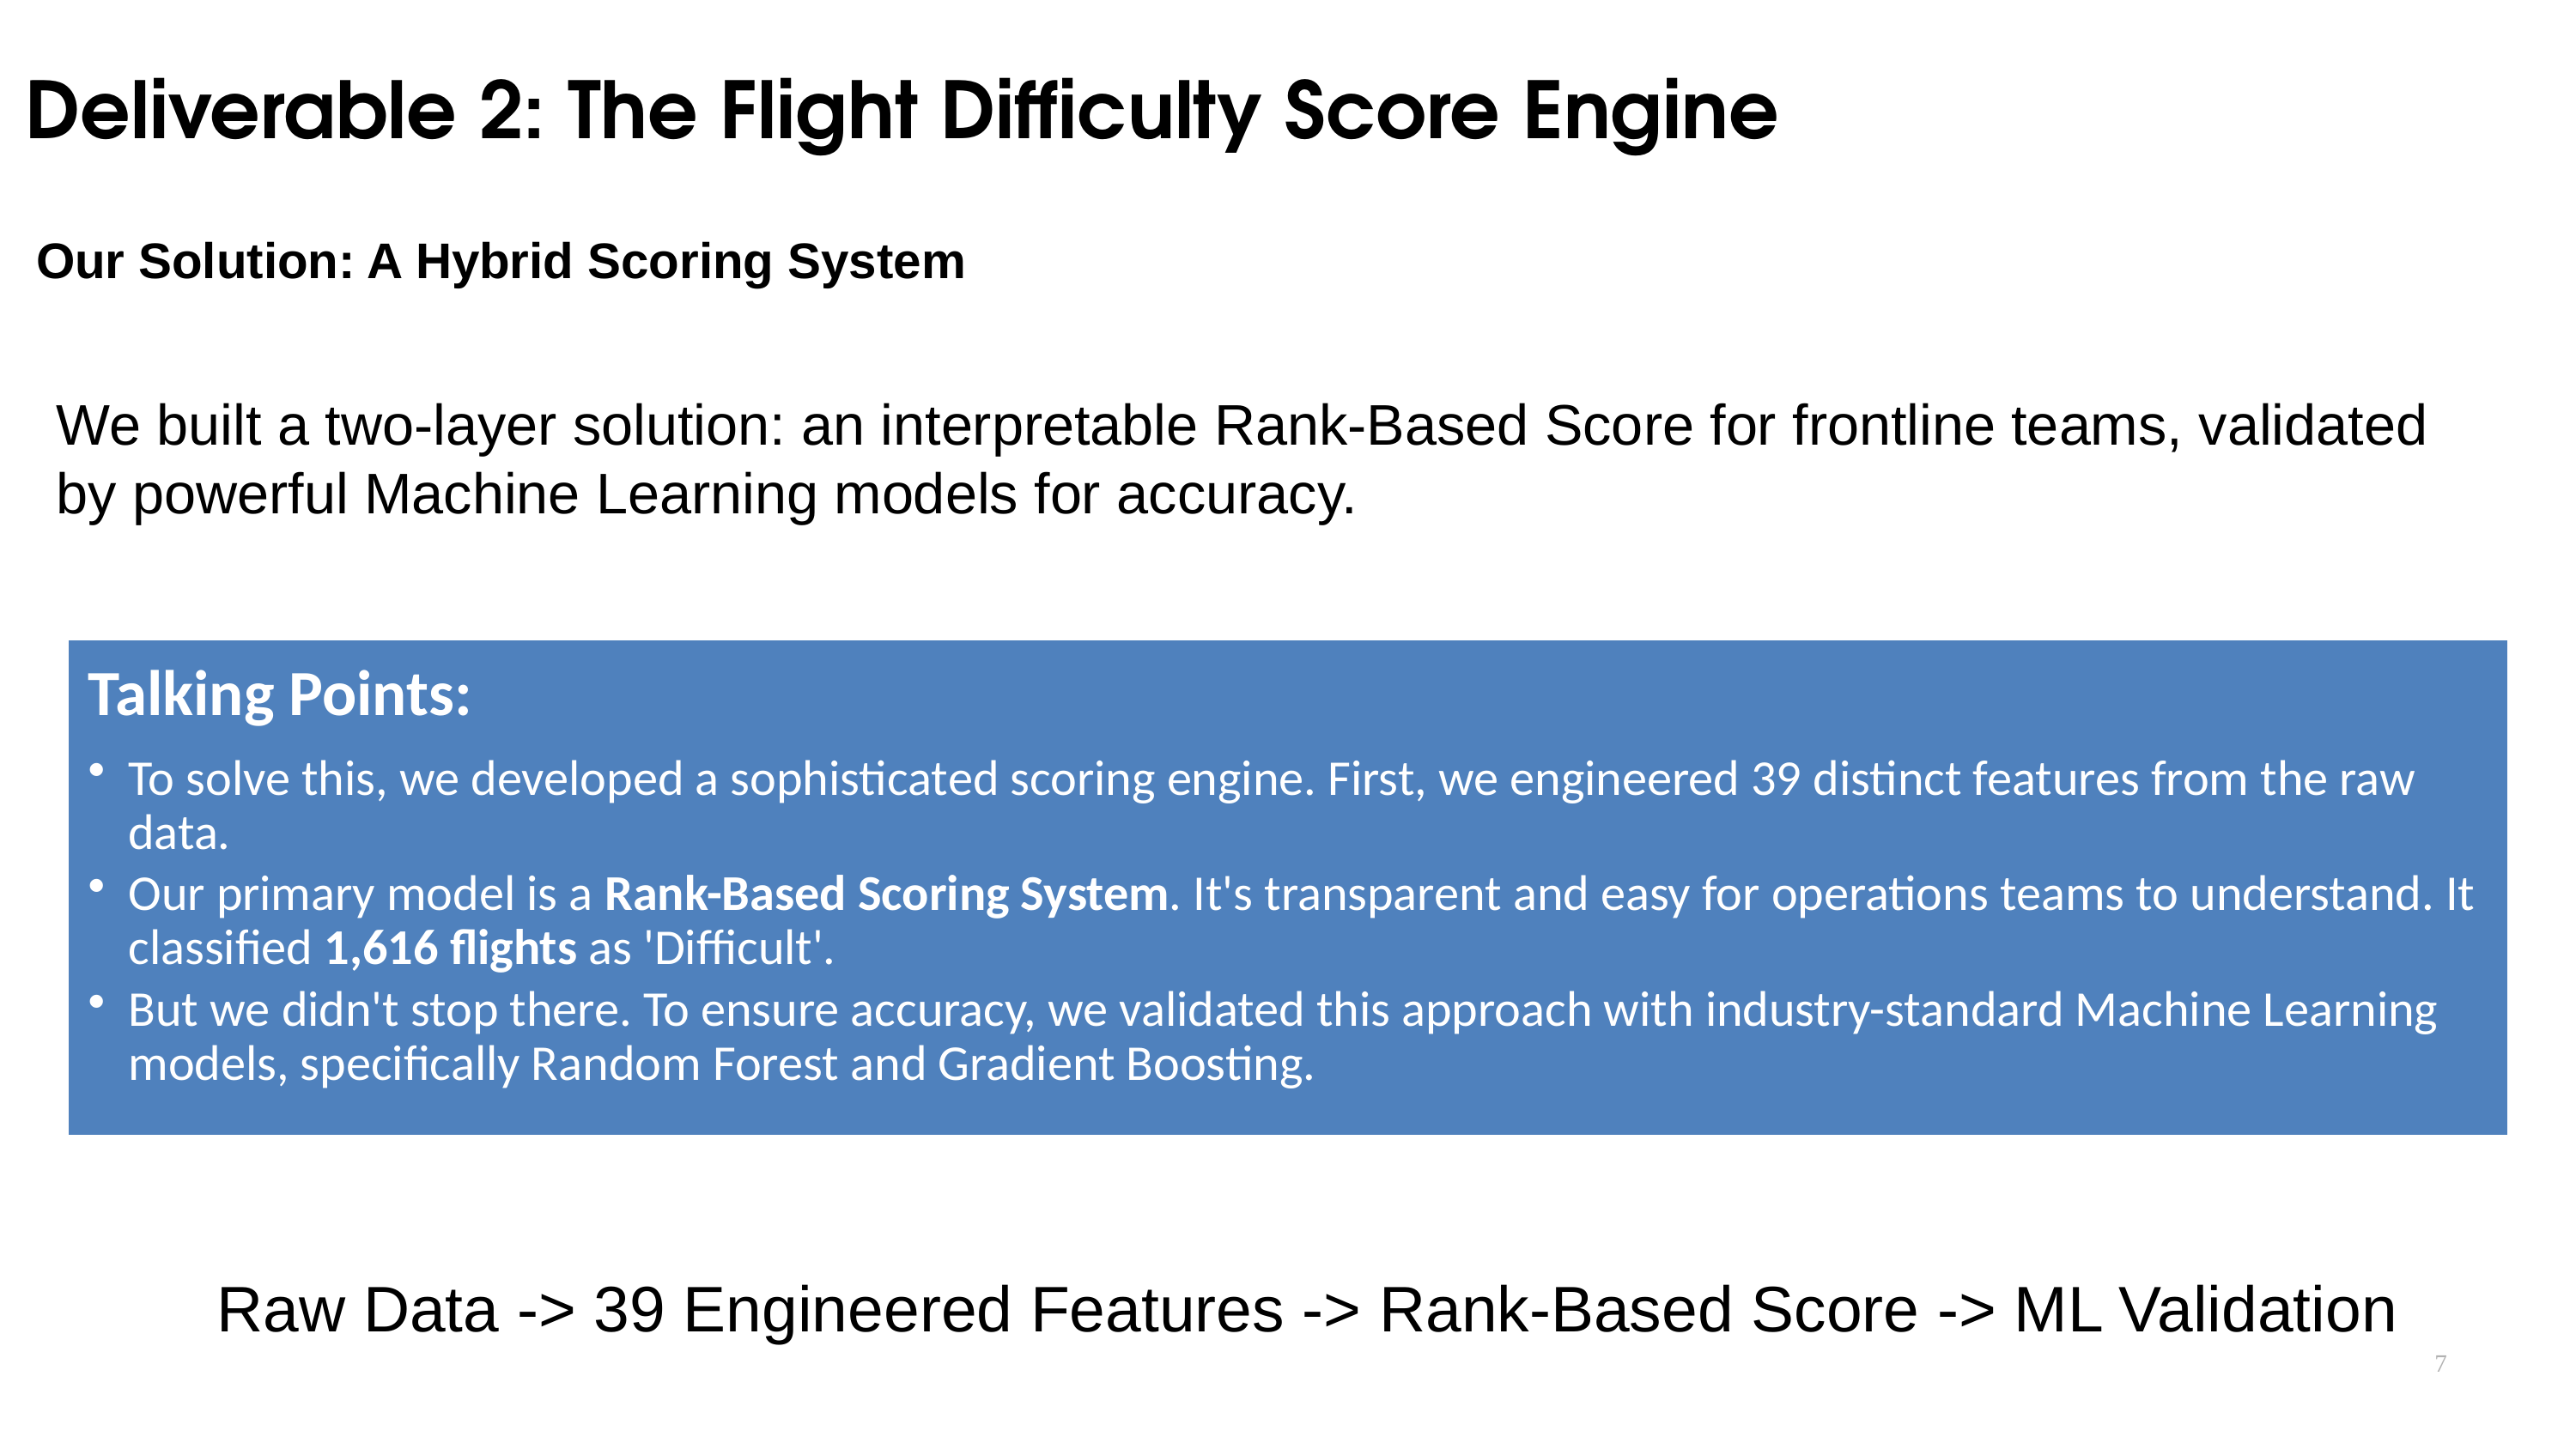

Pg 3
# Deliverable 2: The Flight Difficulty Score Engine
Our Solution: A Hybrid Scoring System
We built a two-layer solution: an interpretable Rank-Based Score for frontline teams, validated by powerful Machine Learning models for accuracy.
Talking Points:
To solve this, we developed a sophisticated scoring engine. First, we engineered 39 distinct features from the raw data.
Our primary model is a Rank-Based Scoring System. It's transparent and easy for operations teams to understand. It classified 1,616 flights as 'Difficult'.
But we didn't stop there. To ensure accuracy, we validated this approach with industry-standard Machine Learning models, specifically Random Forest and Gradient Boosting.
Raw Data -> 39 Engineered Features -> Rank-Based Score -> ML Validation
7